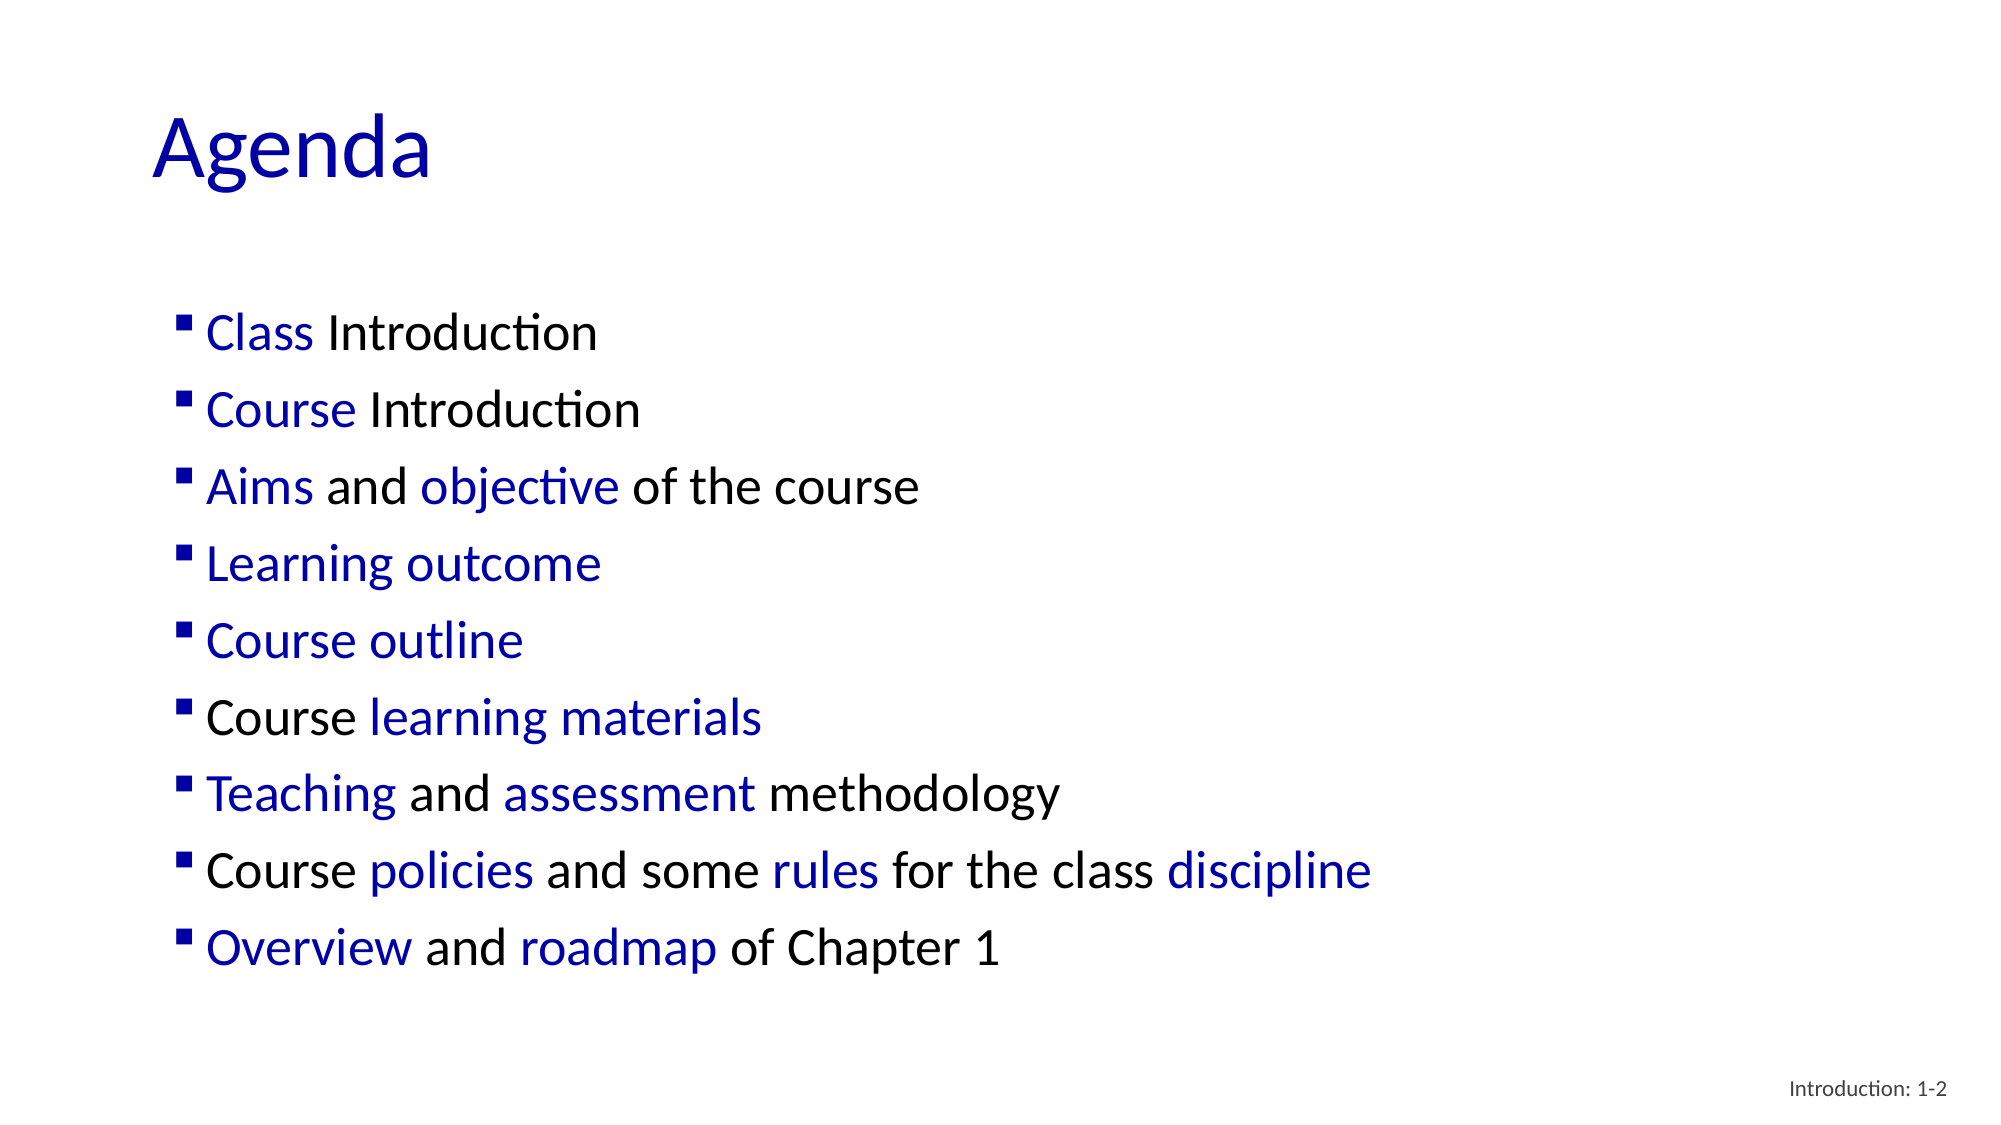

# Agenda
Class Introduction
Course Introduction
Aims and objective of the course
Learning outcome
Course outline
Course learning materials
Teaching and assessment methodology
Course policies and some rules for the class discipline
Overview and roadmap of Chapter 1

Introduction: 1-2